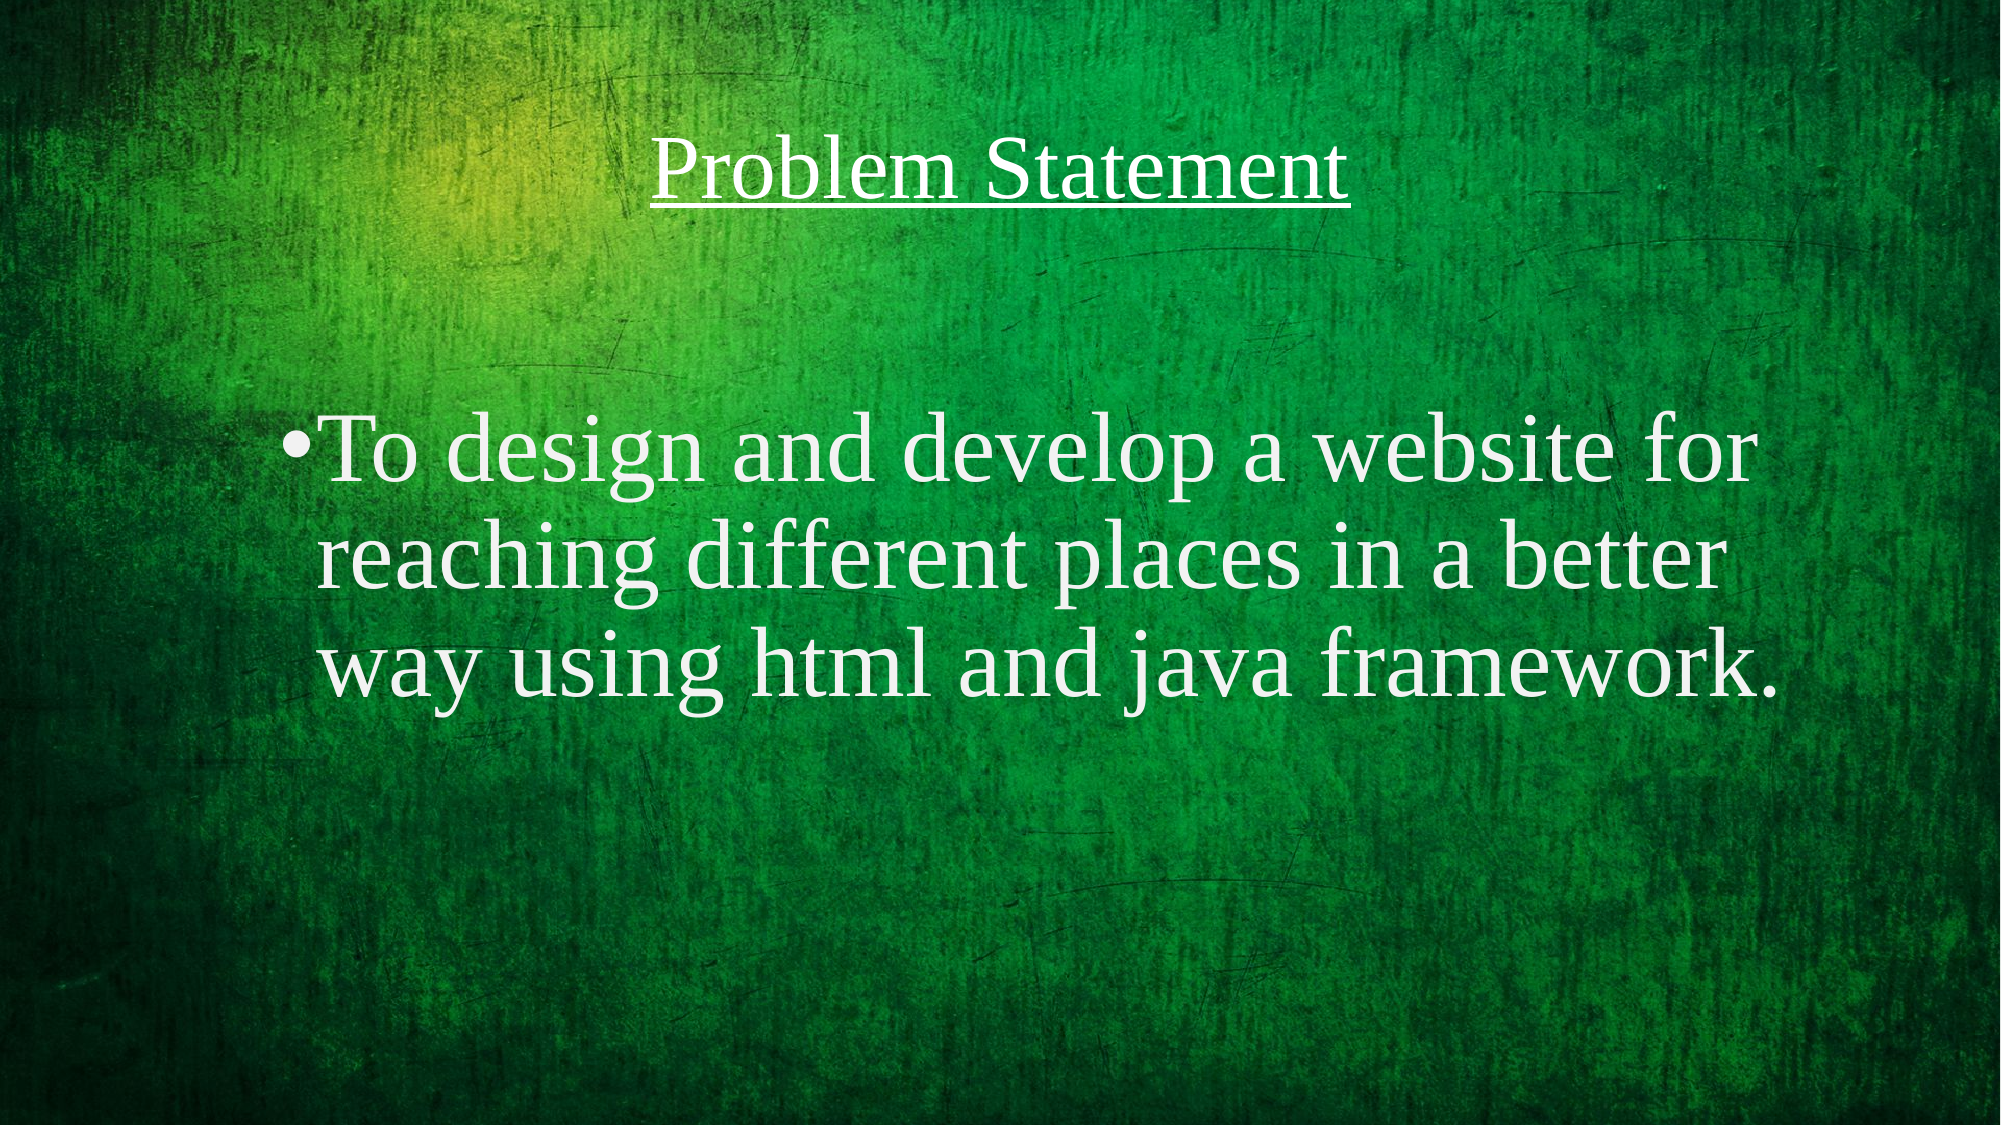

# Problem Statement
To design and develop a website for reaching different places in a better way using html and java framework.